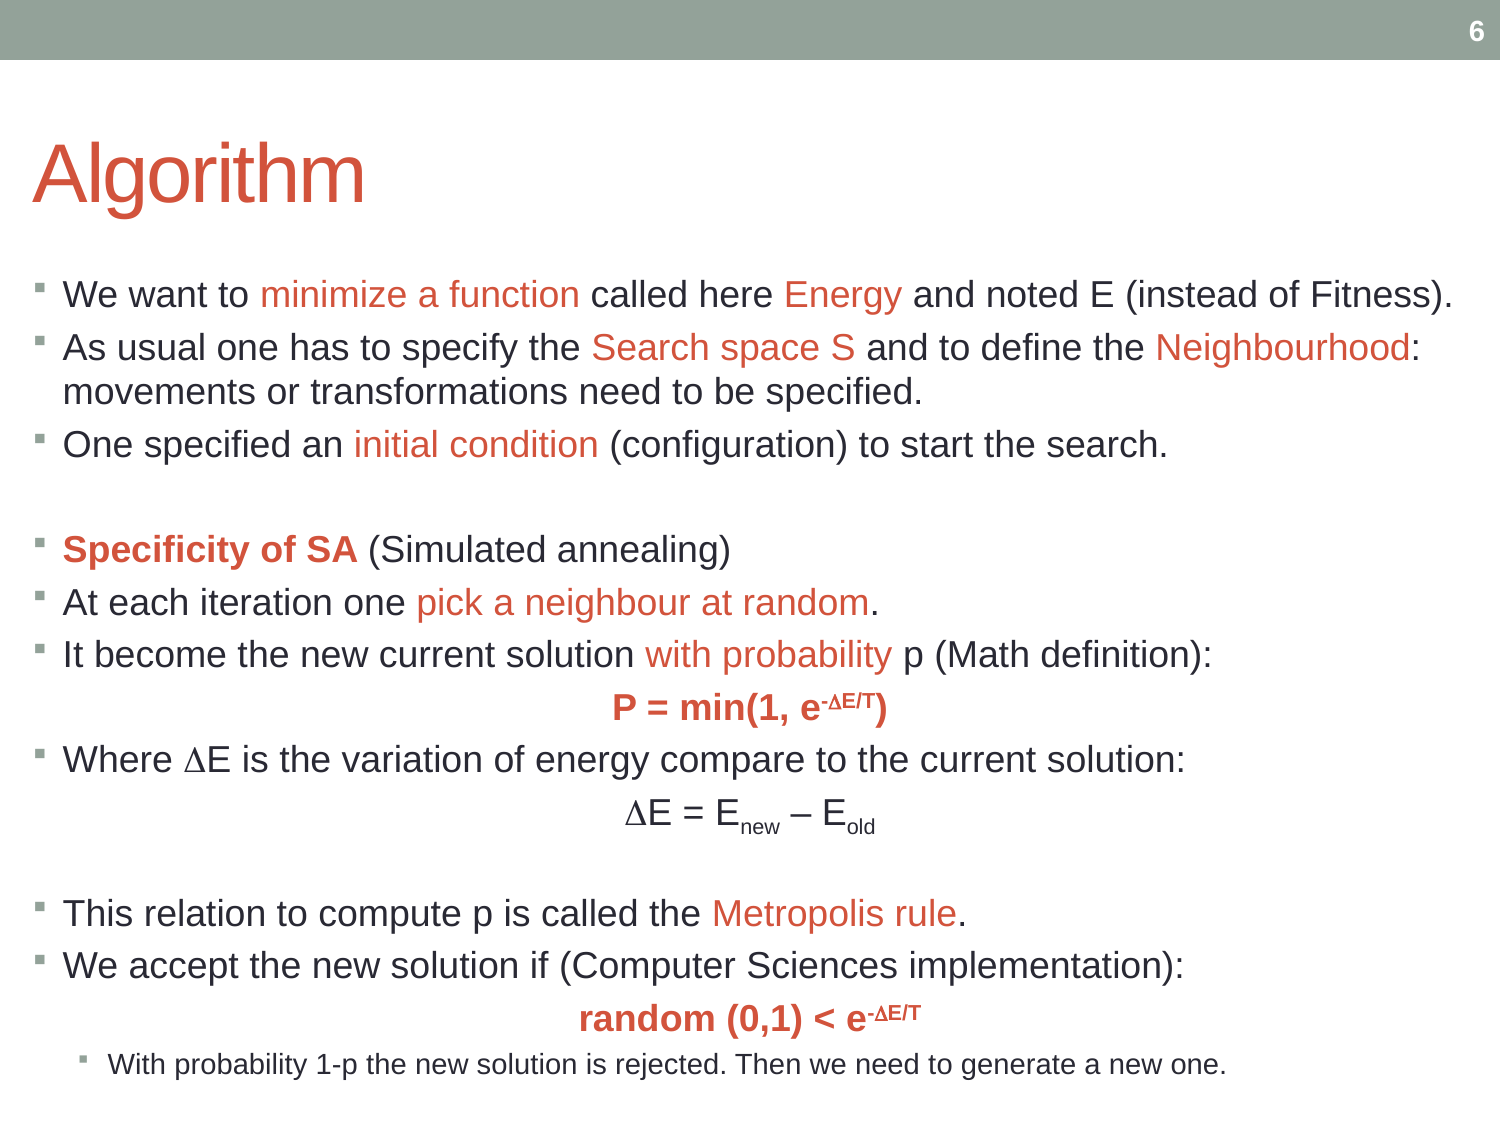

6
# Algorithm
We want to minimize a function called here Energy and noted E (instead of Fitness).
As usual one has to specify the Search space S and to define the Neighbourhood: movements or transformations need to be specified.
One specified an initial condition (configuration) to start the search.

Specificity of SA (Simulated annealing)
At each iteration one pick a neighbour at random.
It become the new current solution with probability p (Math definition):
P = min(1, e-ΔE/T)
Where ΔE is the variation of energy compare to the current solution:
ΔE = Enew – Eold

This relation to compute p is called the Metropolis rule.
We accept the new solution if (Computer Sciences implementation):
random (0,1) < e-ΔE/T
With probability 1-p the new solution is rejected. Then we need to generate a new one.